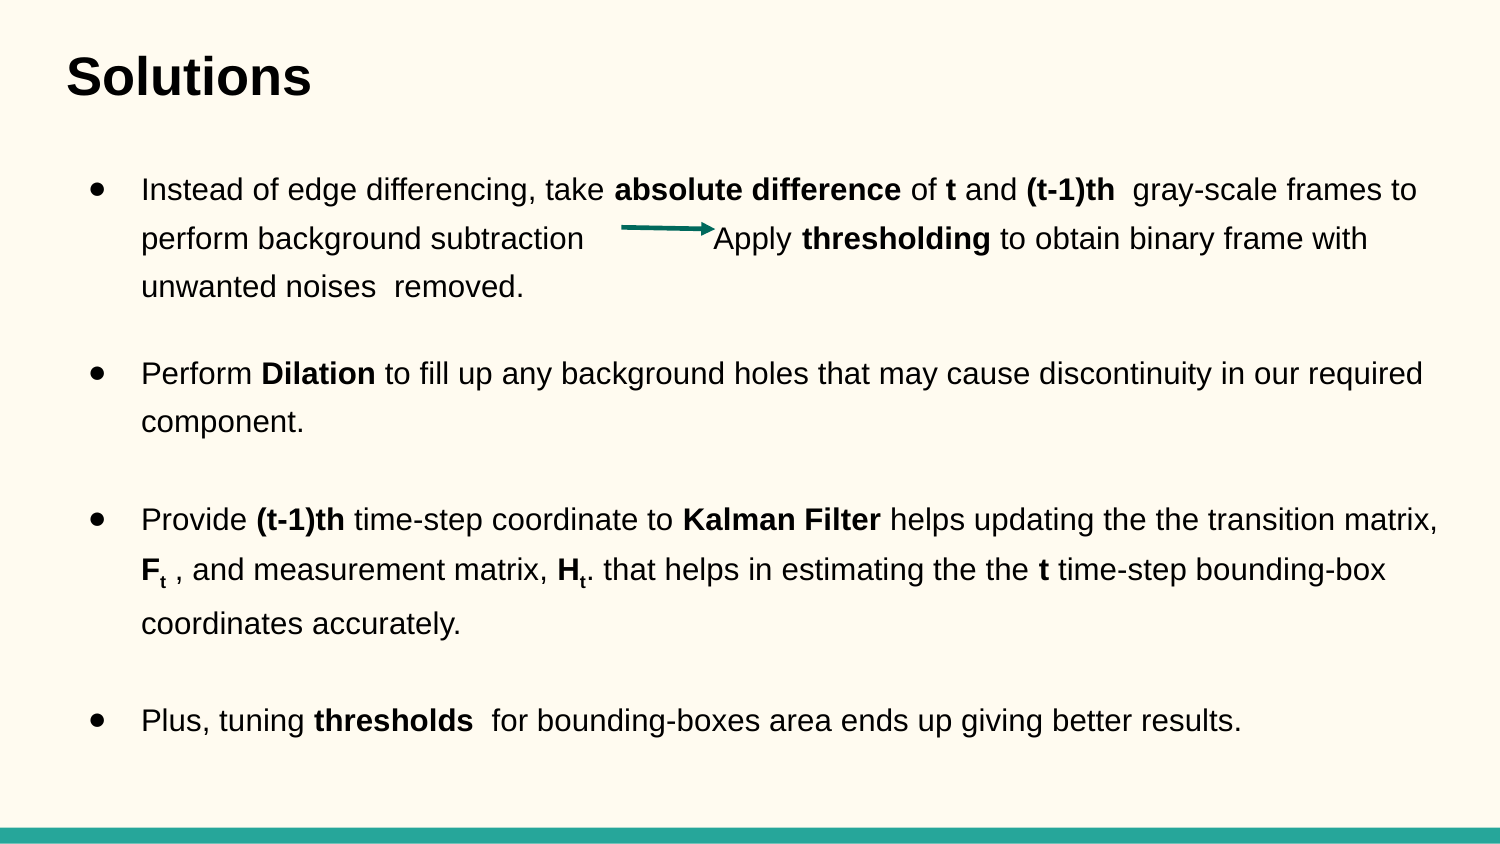

# Solutions
Instead of edge differencing, take absolute difference of t and (t-1)th  gray-scale frames to perform background subtraction               Apply thresholding to obtain binary frame with unwanted noises  removed.
Perform Dilation to fill up any background holes that may cause discontinuity in our required component.
Provide (t-1)th time-step coordinate to Kalman Filter helps updating the the transition matrix, Ft , and measurement matrix, Ht. that helps in estimating the the t time-step bounding-box coordinates accurately.
Plus, tuning thresholds  for bounding-boxes area ends up giving better results.